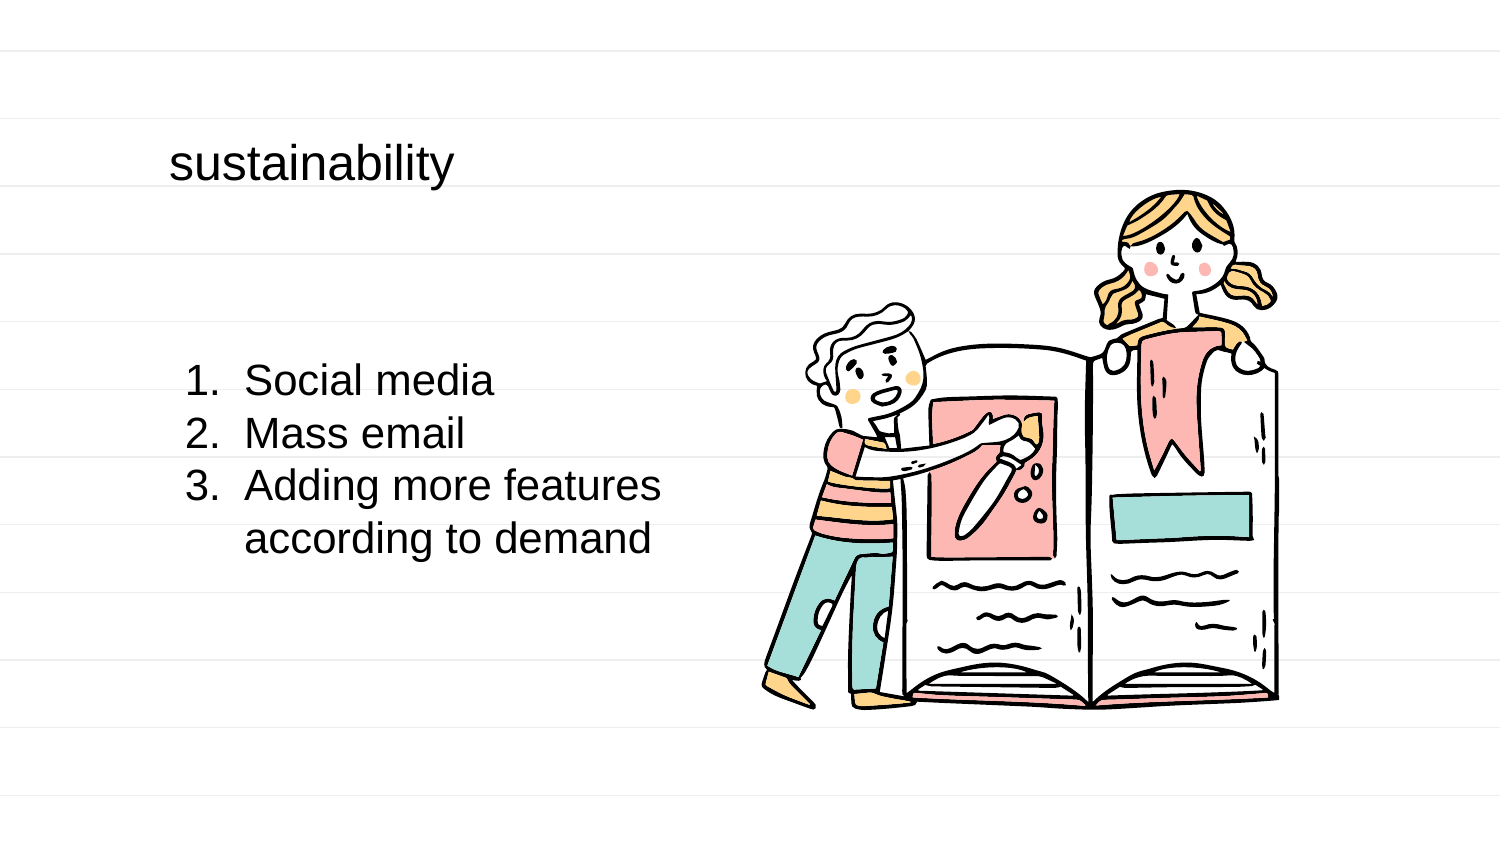

# sustainability

Social media
Mass email
Adding more features according to demand